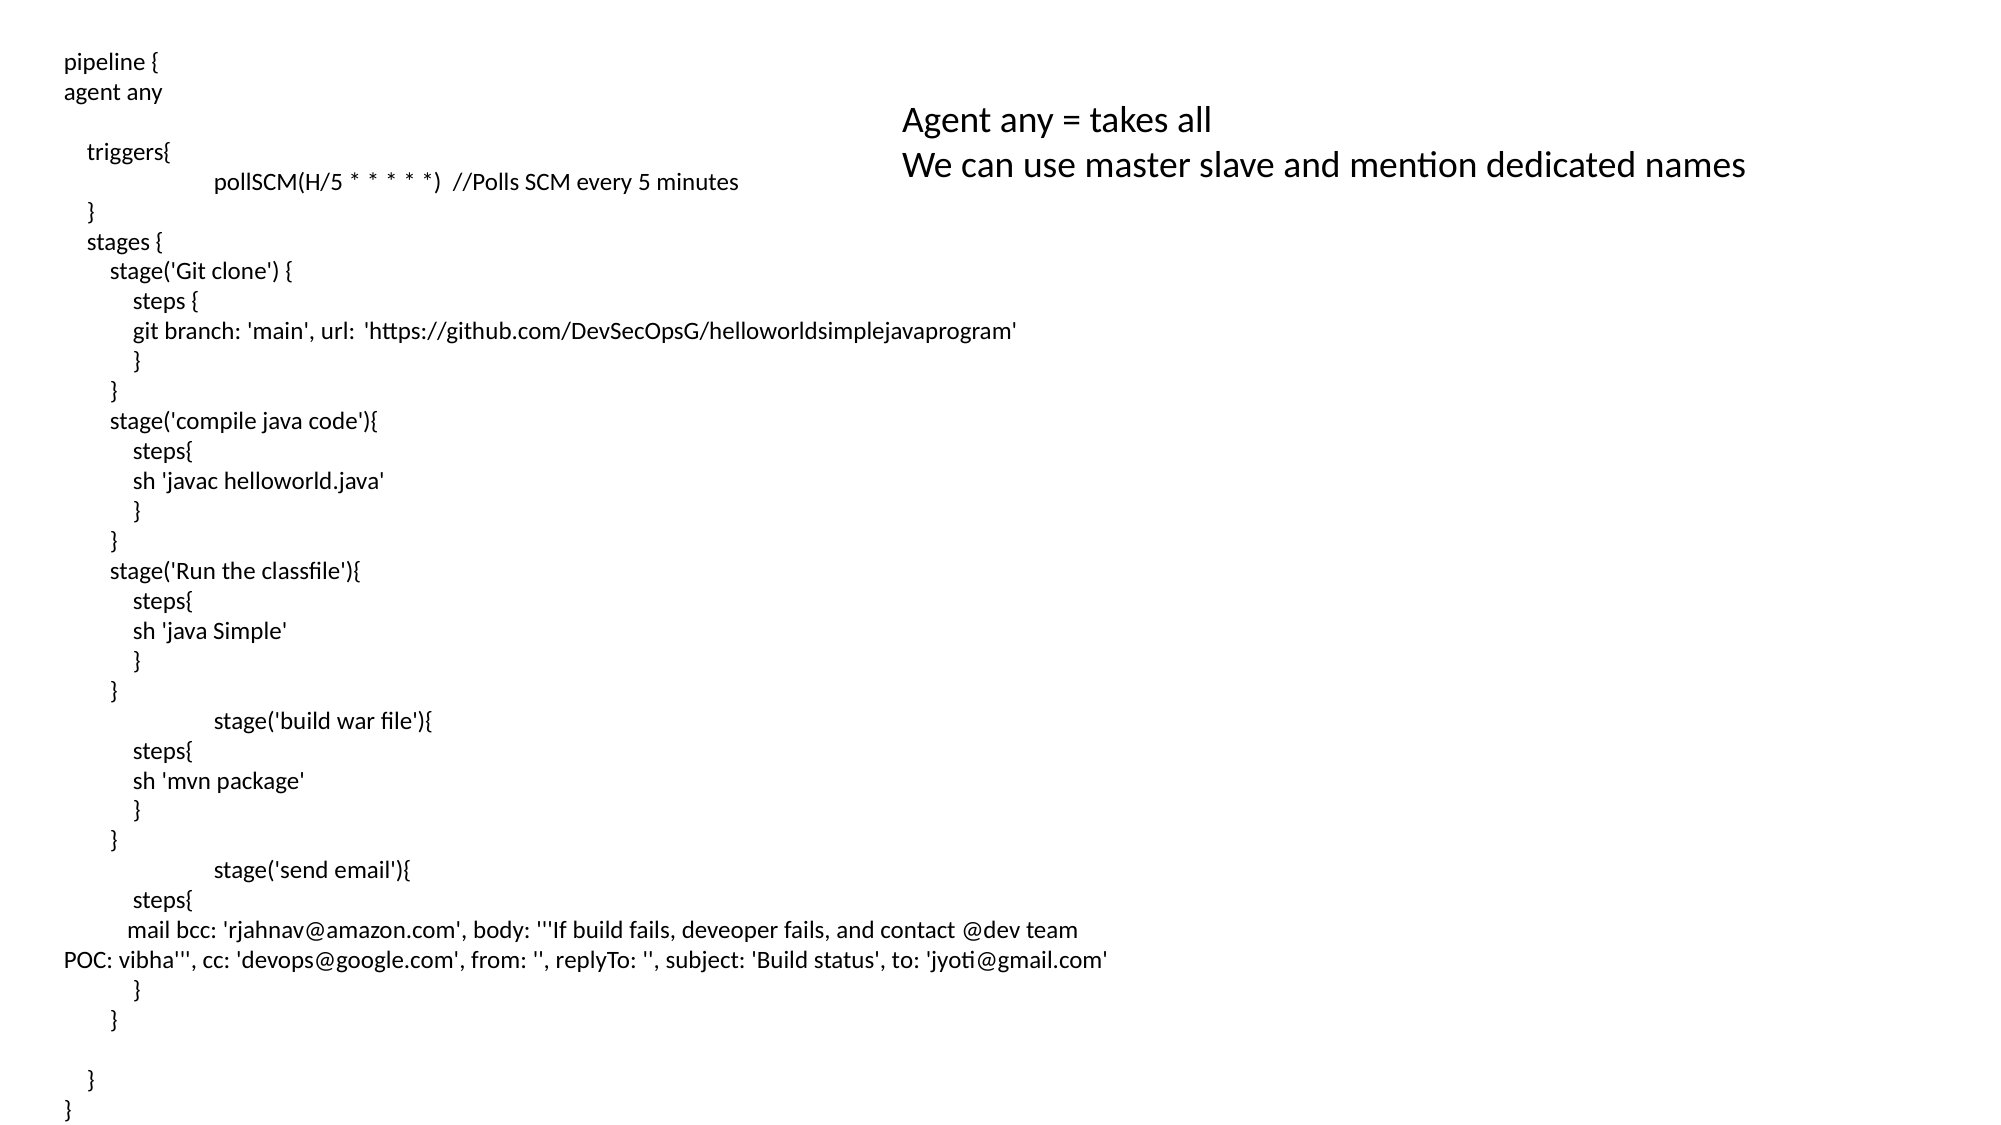

pipeline {
agent any

    triggers{
	pollSCM(H/5 * * * * *)  //Polls SCM every 5 minutes
    }
    stages {
        stage('Git clone') {
            steps {
            git branch: 'main', url: 	'https://github.com/DevSecOpsG/helloworldsimplejavaprogram'
            }
        }
        stage('compile java code'){
            steps{
            sh 'javac helloworld.java'
            }
        }
        stage('Run the classfile'){
            steps{
            sh 'java Simple'
            }
        }
	stage('build war file'){
            steps{
            sh 'mvn package'
            }
        }
	stage('send email'){
            steps{
           mail bcc: 'rjahnav@amazon.com', body: '''If build fails, deveoper fails, and contact @dev team
POC: vibha''', cc: 'devops@google.com', from: '', replyTo: '', subject: 'Build status', to: 'jyoti@gmail.com'
            }
        }

    }
}
Agent any = takes all
We can use master slave and mention dedicated names